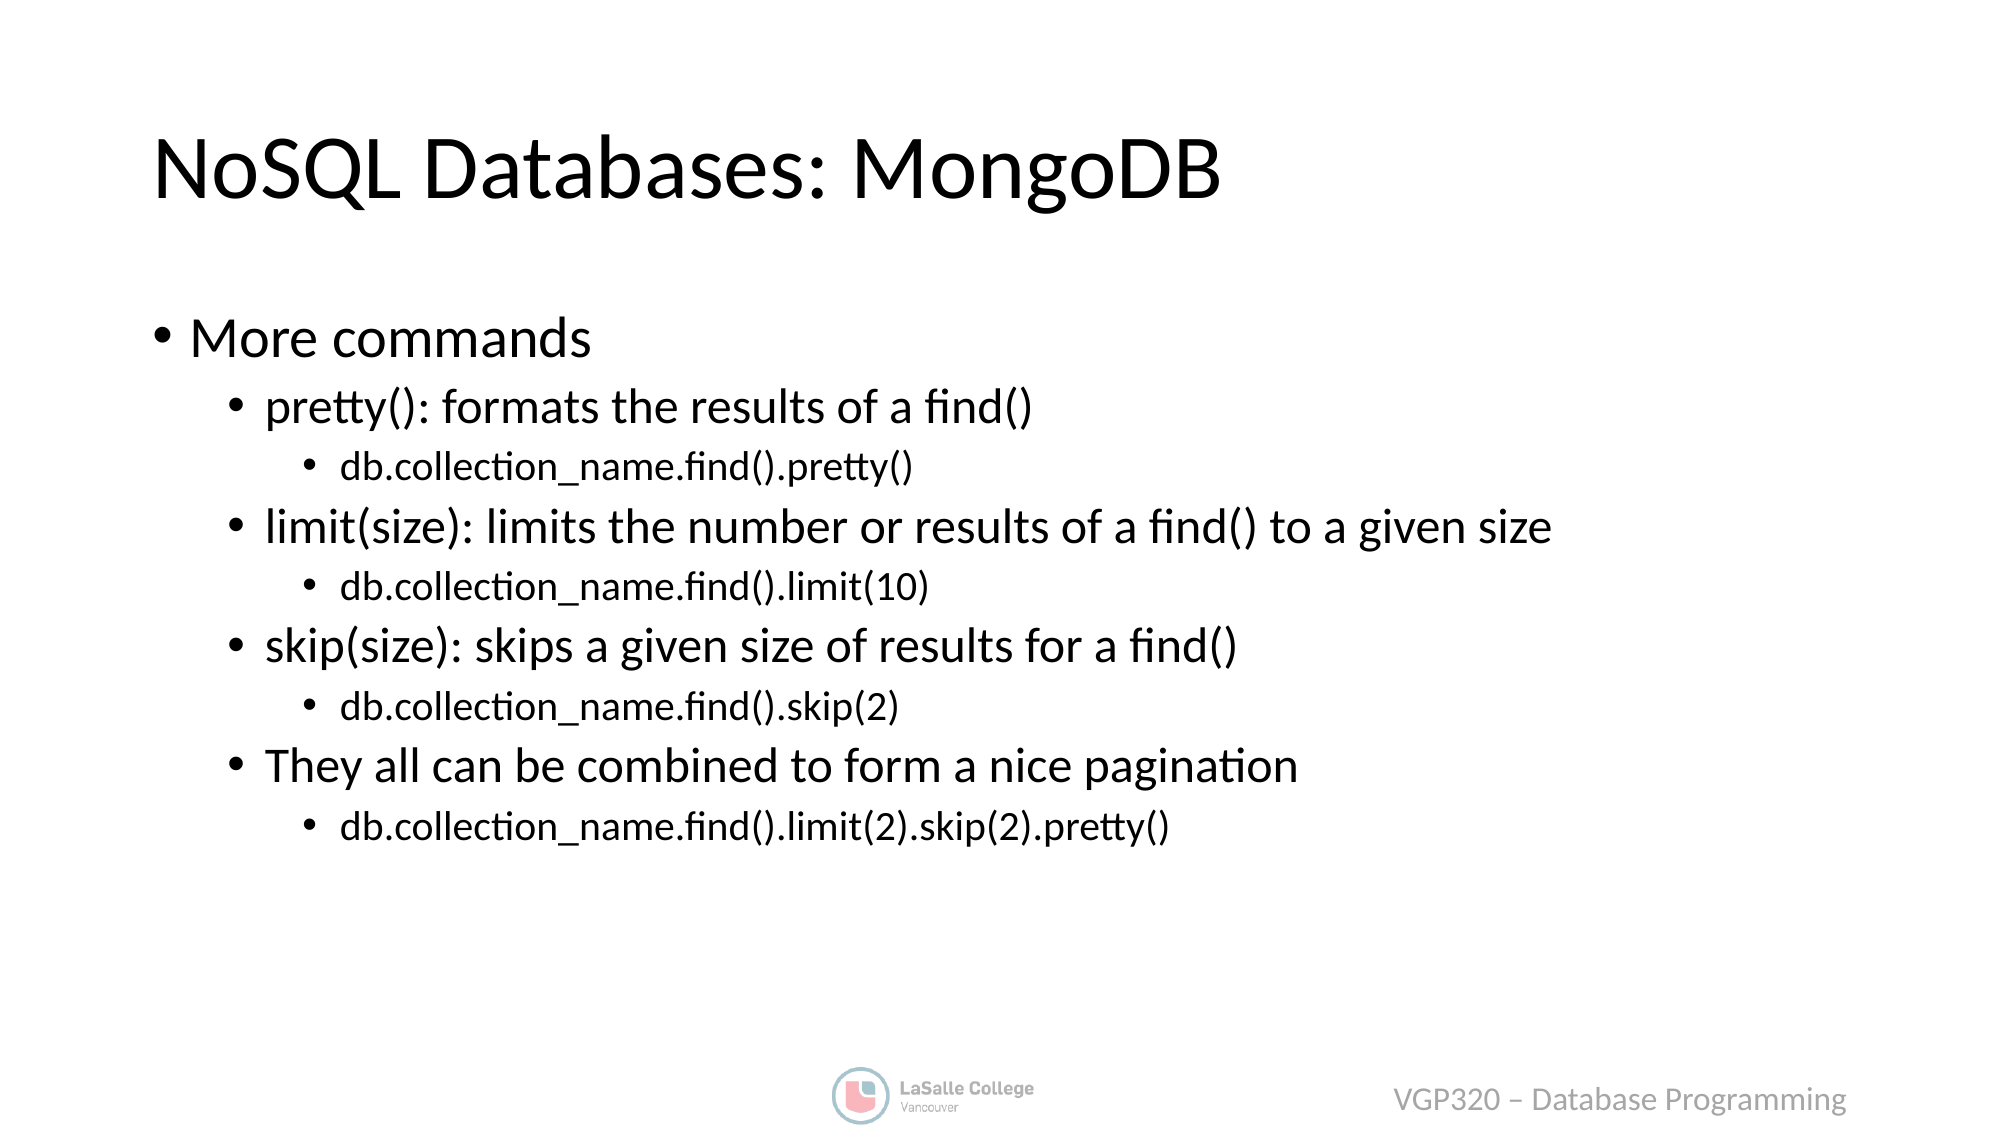

# NoSQL Databases: MongoDB
More commands
pretty(): formats the results of a find()
db.collection_name.find().pretty()
limit(size): limits the number or results of a find() to a given size
db.collection_name.find().limit(10)
skip(size): skips a given size of results for a find()
db.collection_name.find().skip(2)
They all can be combined to form a nice pagination
db.collection_name.find().limit(2).skip(2).pretty()